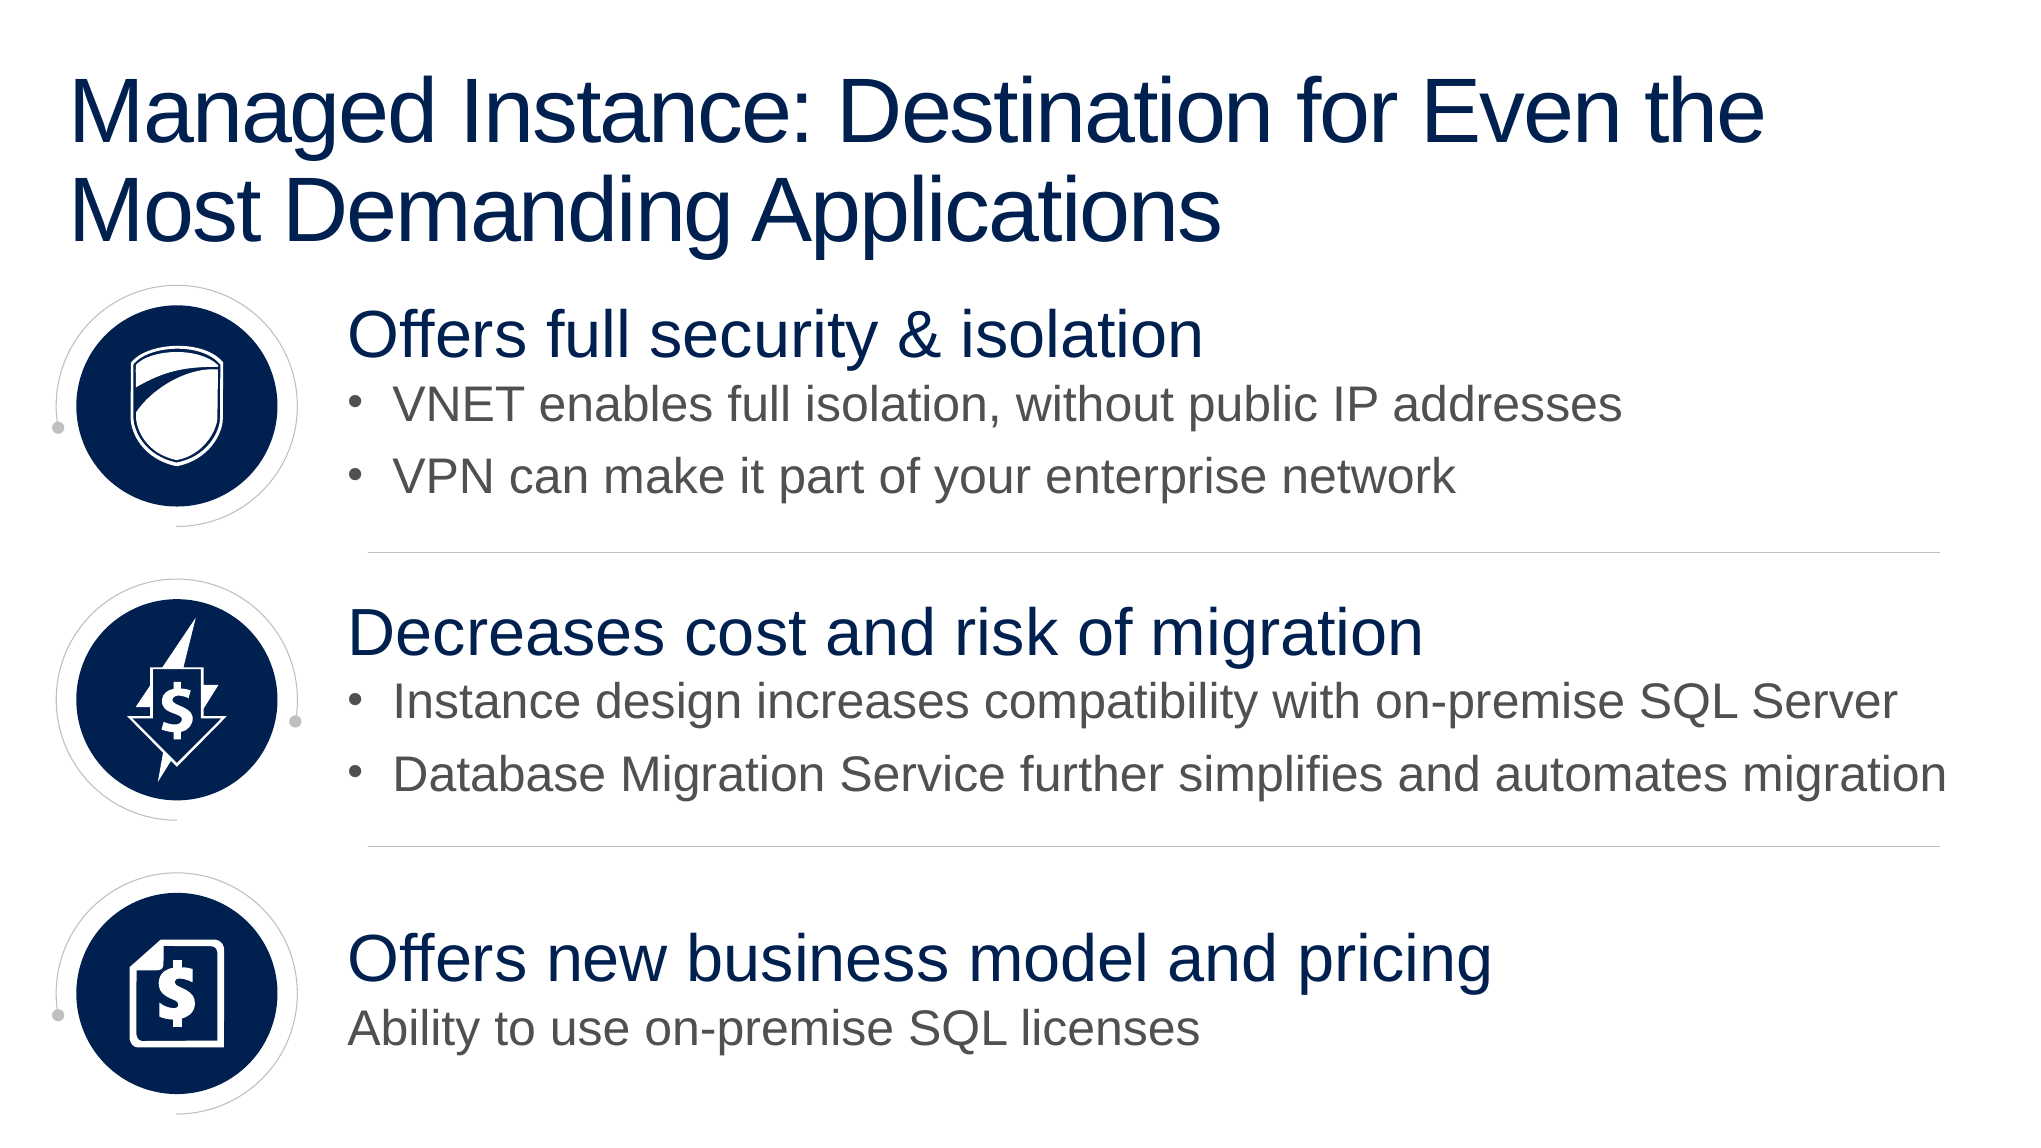

# Managed Instance: Destination for Even the Most Demanding Applications

Offers full security & isolation
VNET enables full isolation, without public IP addresses
VPN can make it part of your enterprise network

Decreases cost and risk of migration
Instance design increases compatibility with on-premise SQL Server
Database Migration Service further simplifies and automates migration

Offers new business model and pricing
Ability to use on-premise SQL licenses